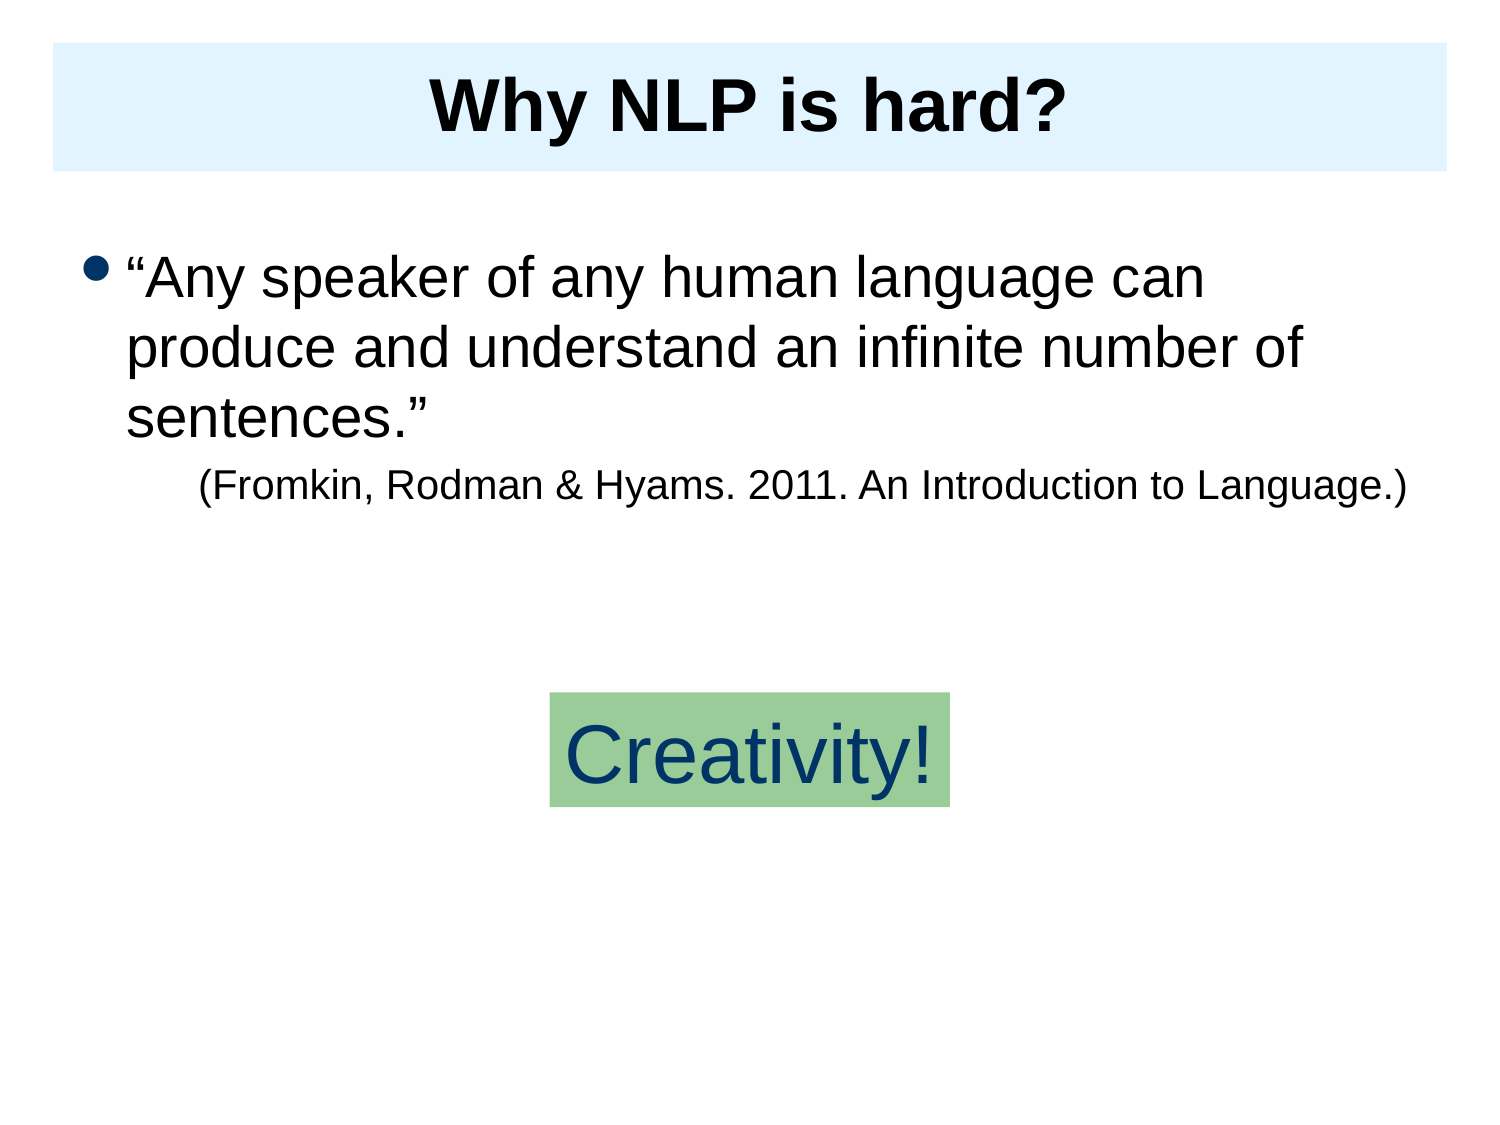

# Why NLP is hard?
“Any speaker of any human language can produce and understand an infinite number of sentences.”
(Fromkin, Rodman & Hyams. 2011. An Introduction to Language.)
Creativity!